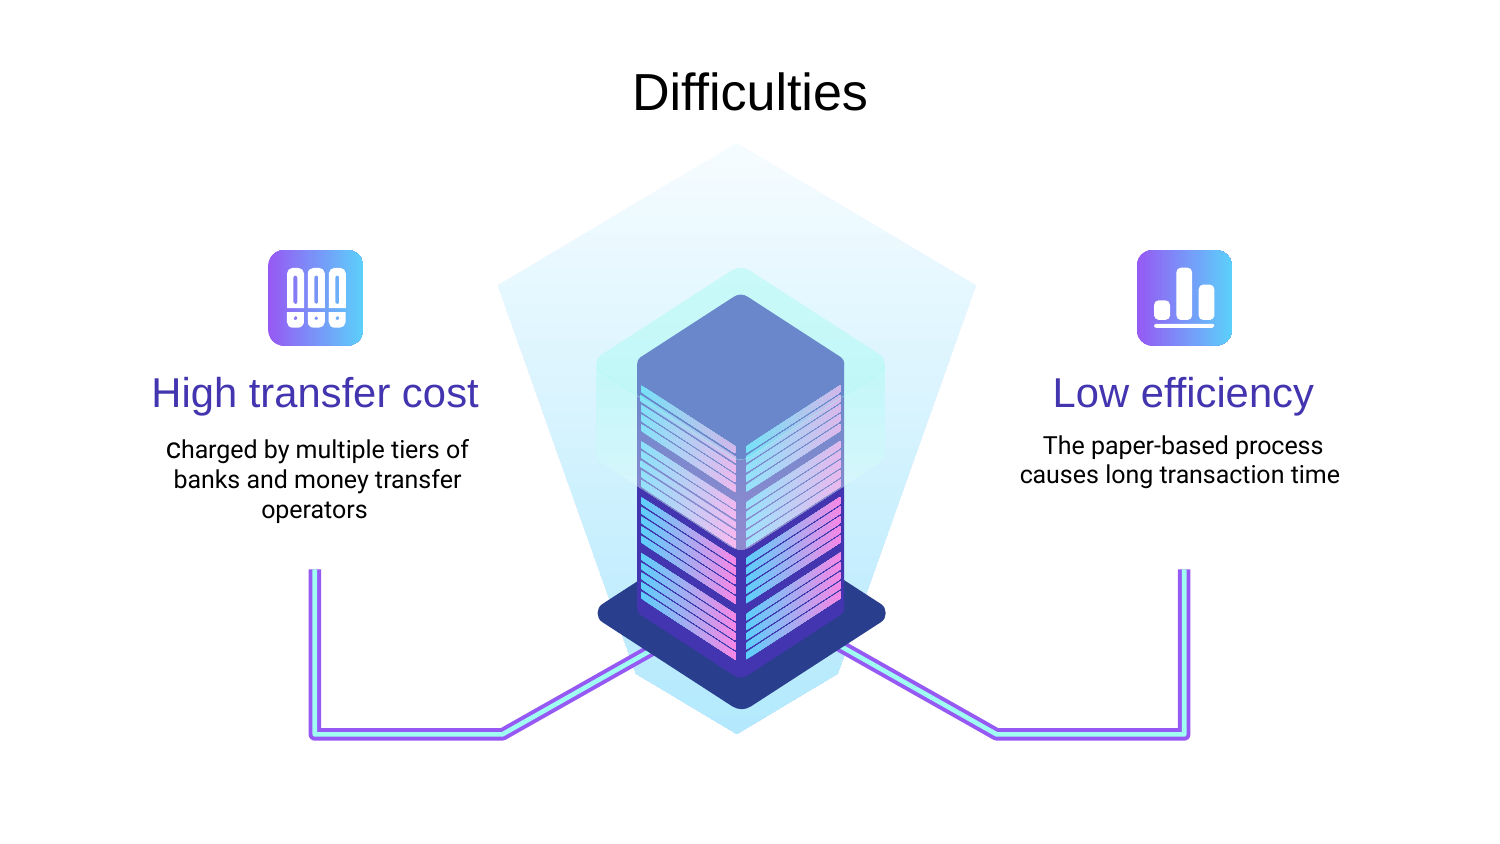

# Difficulties

High transfer cost
charged by multiple tiers of banks and money transfer operators

Low efficiency
The paper-based process causes long transaction time